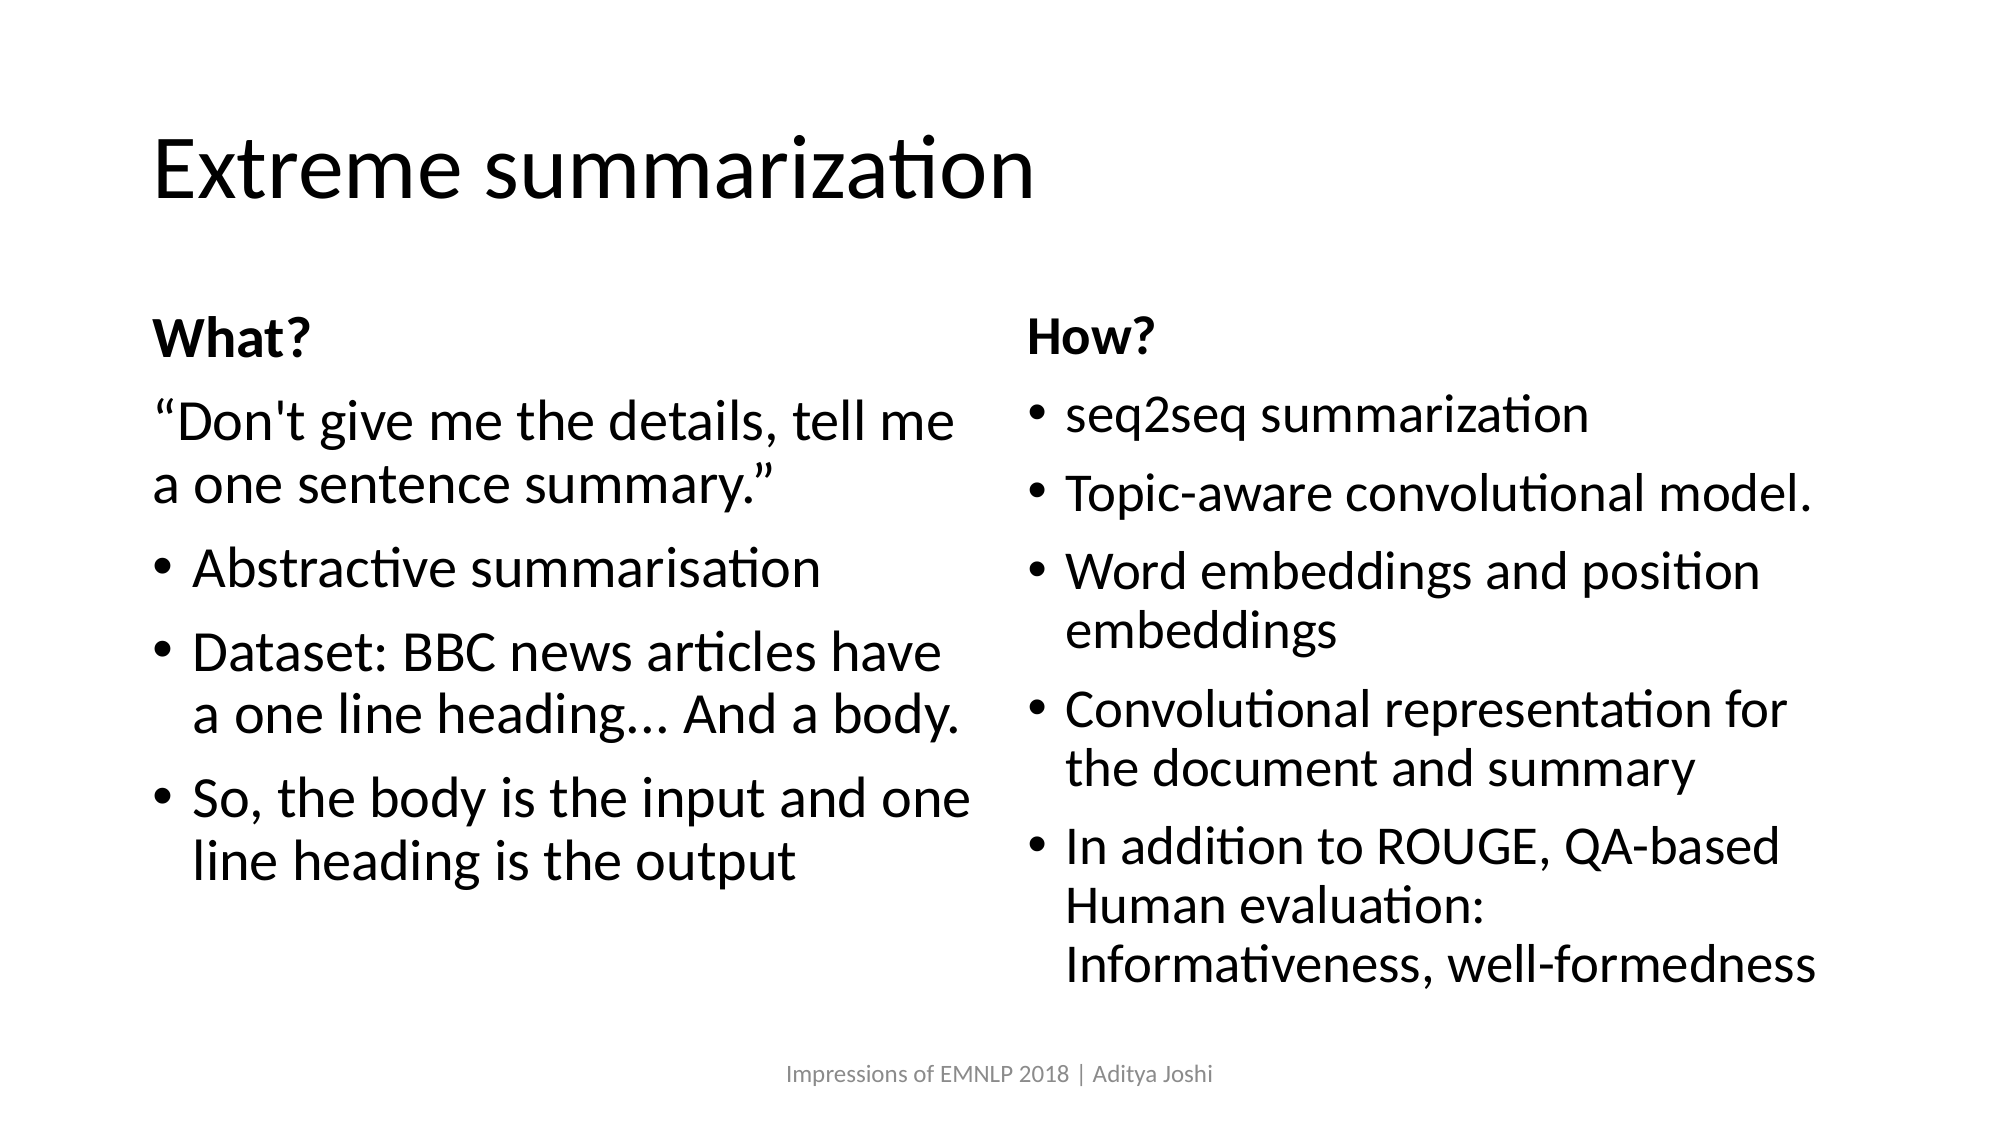

# Extreme summarization
What?
“Don't give me the details, tell me a one sentence summary.”
Abstractive summarisation
Dataset: BBC news articles have a one line heading... And a body.
So, the body is the input and one line heading is the output

How?
seq2seq summarization
Topic-aware convolutional model.
Word embeddings and position embeddings
Convolutional representation for the document and summary
In addition to ROUGE, QA-based Human evaluation: Informativeness, well-formedness

Impressions of EMNLP 2018 | Aditya Joshi